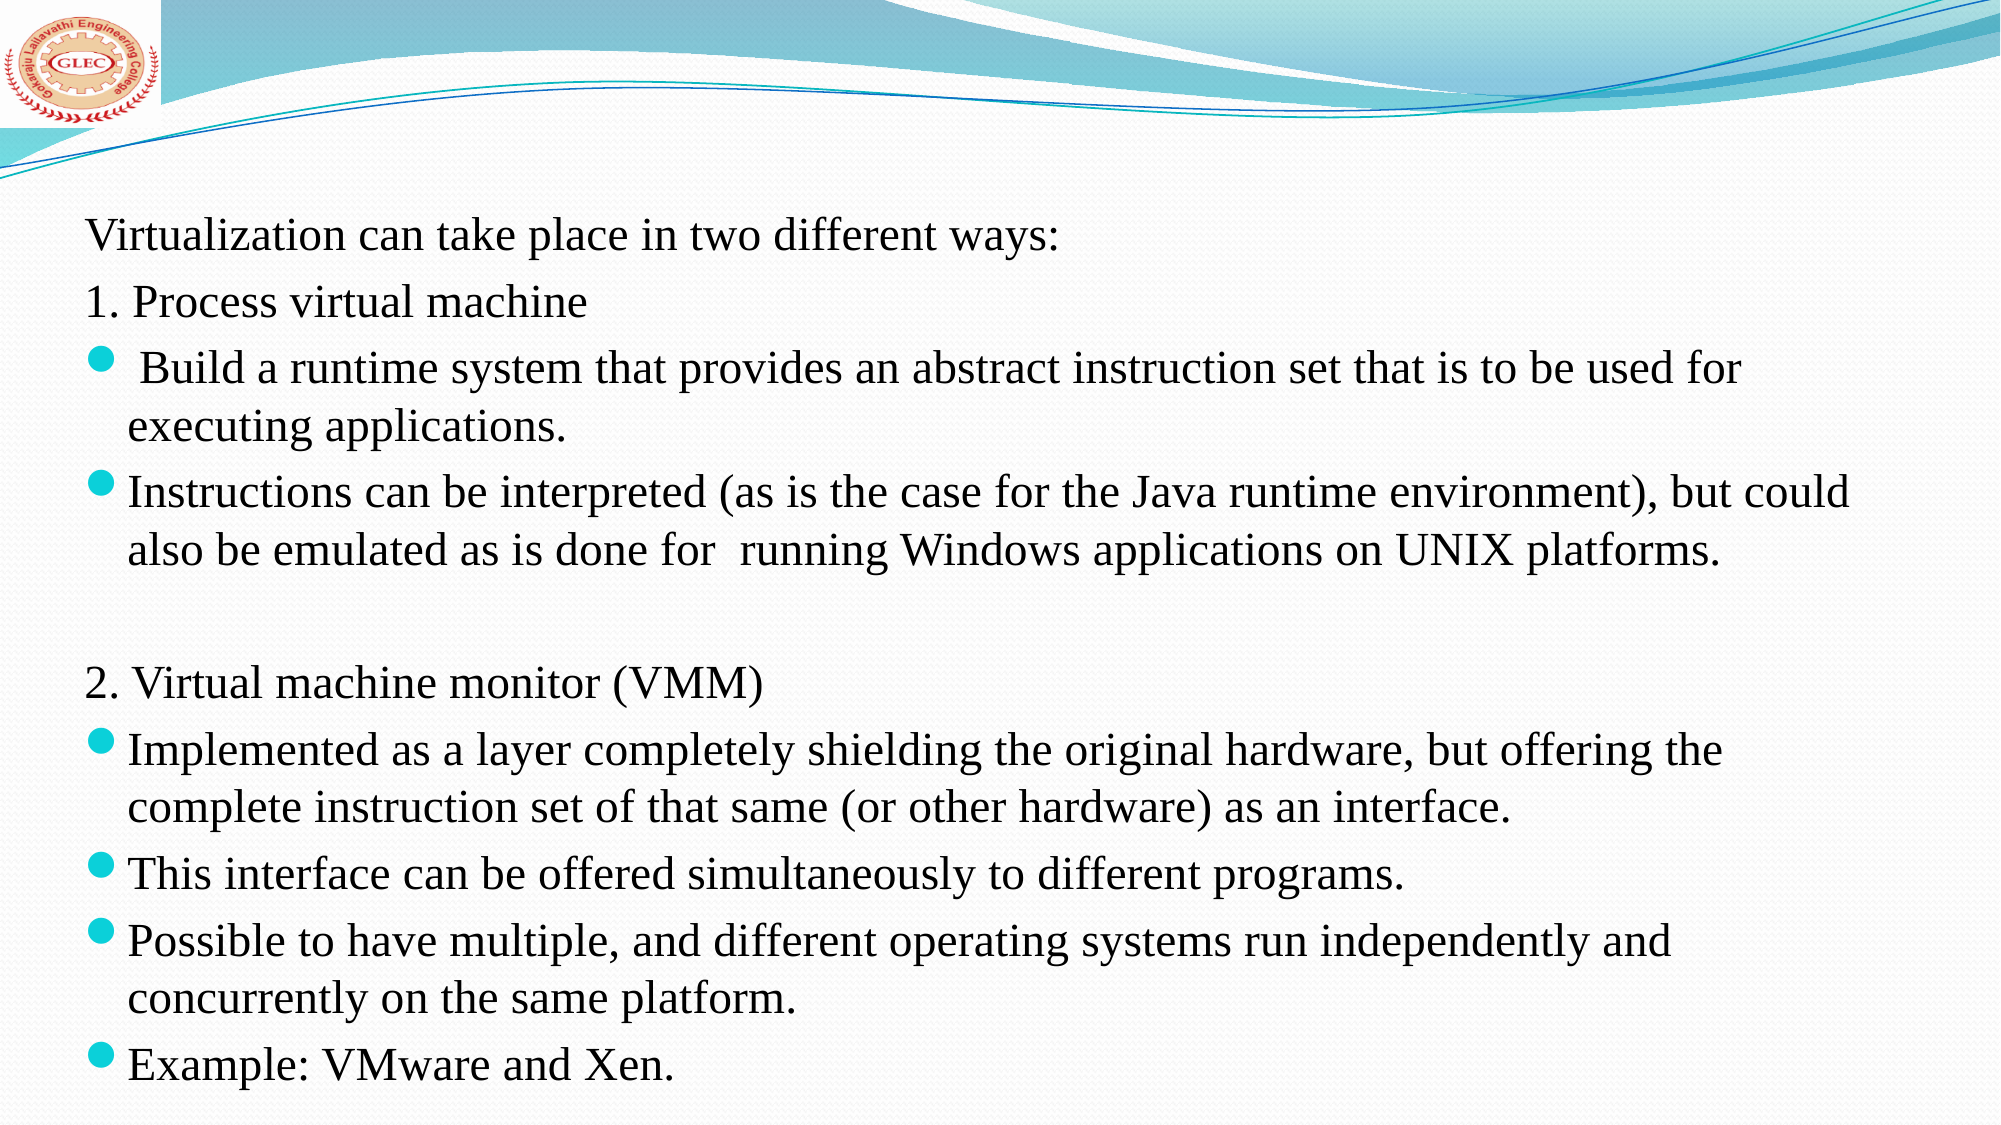

Virtualization can take place in two different ways:
1. Process virtual machine
 Build a runtime system that provides an abstract instruction set that is to be used for executing applications.
Instructions can be interpreted (as is the case for the Java runtime environment), but could also be emulated as is done for  running Windows applications on UNIX platforms.

2. Virtual machine monitor (VMM)
Implemented as a layer completely shielding the original hardware, but offering the complete instruction set of that same (or other hardware) as an interface.
This interface can be offered simultaneously to different programs.
Possible to have multiple, and different operating systems run independently and concurrently on the same platform.
Example: VMware and Xen.